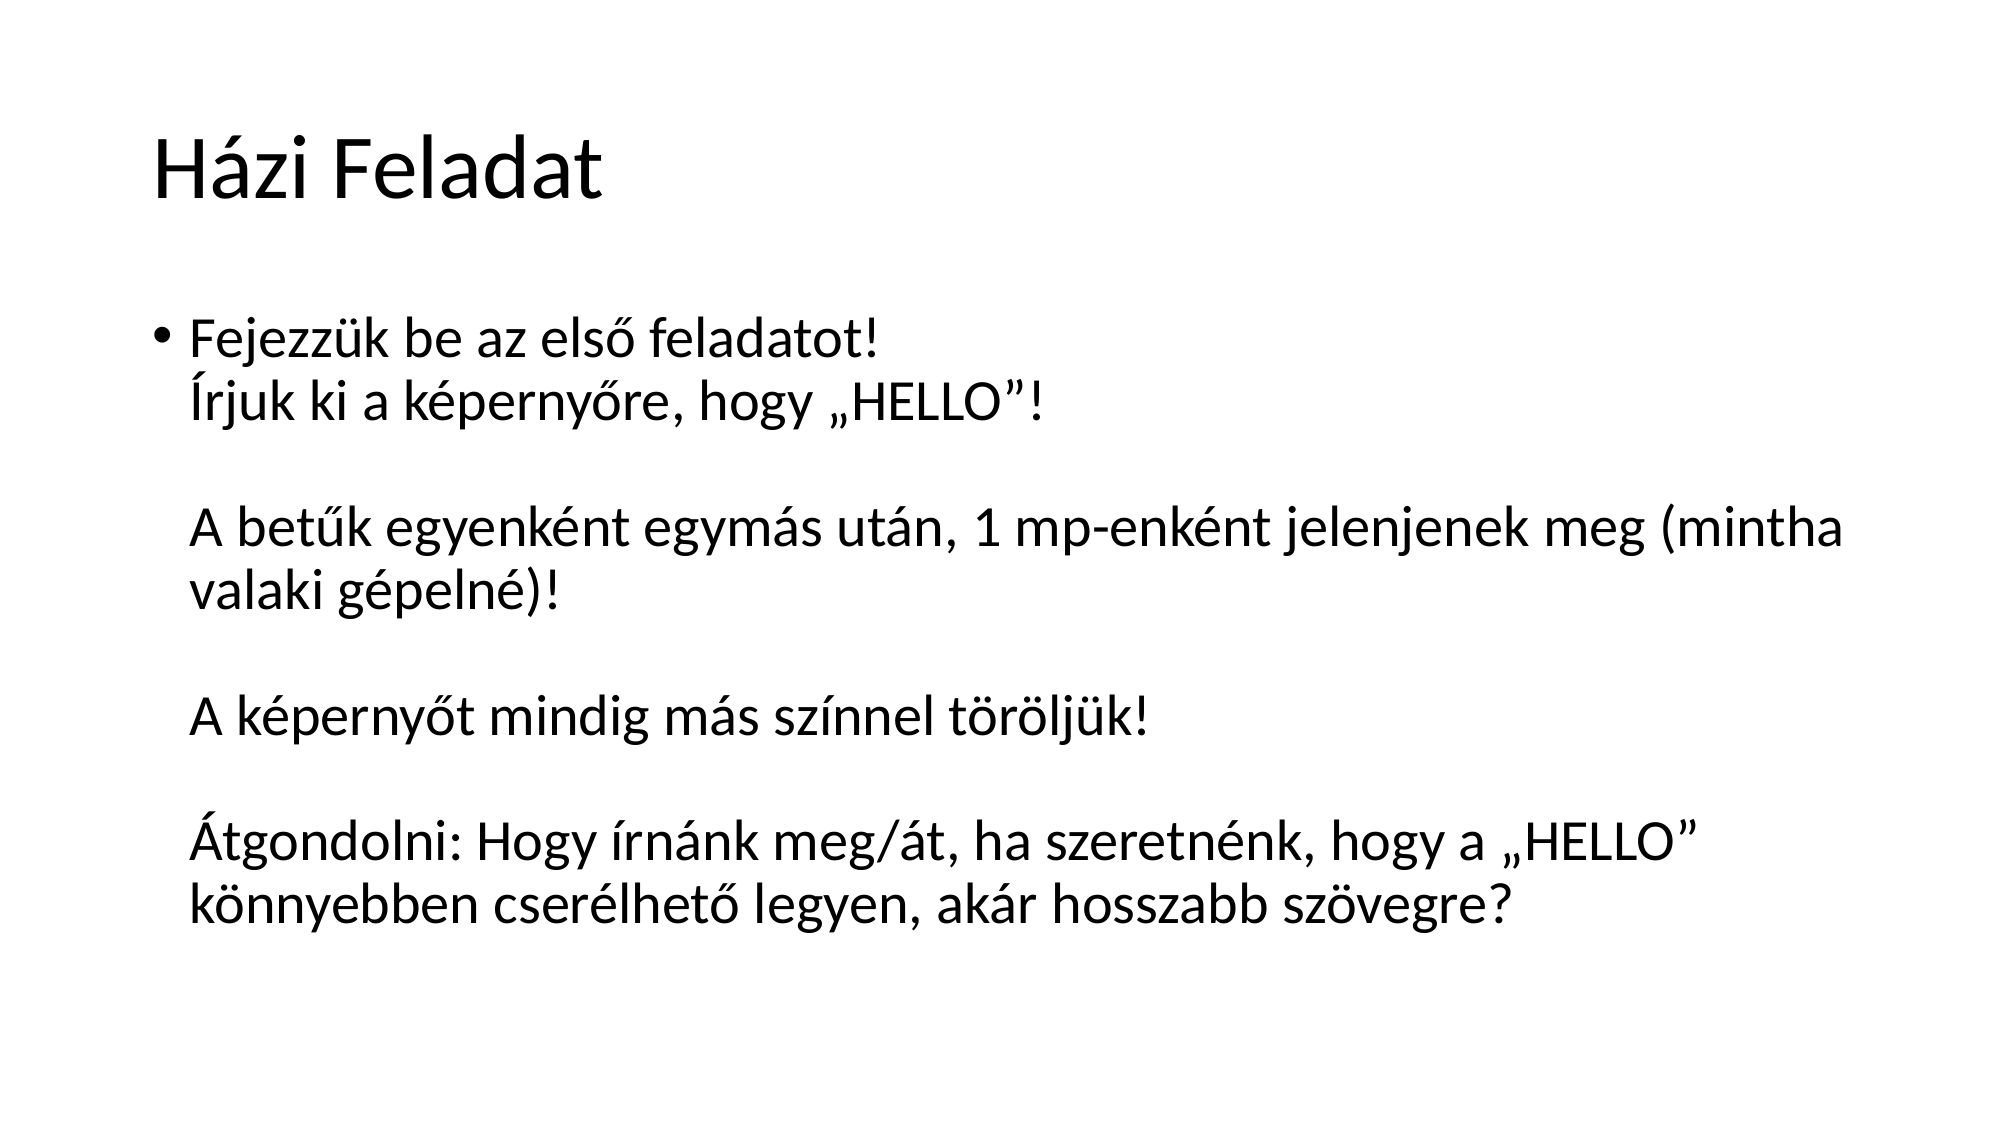

# Házi Feladat
Fejezzük be az első feladatot!
Írjuk ki a képernyőre, hogy „HELLO”!
A betűk egyenként egymás után, 1 mp-enként jelenjenek meg (mintha valaki gépelné)!
A képernyőt mindig más színnel töröljük!
Átgondolni: Hogy írnánk meg/át, ha szeretnénk, hogy a „HELLO” könnyebben cserélhető legyen, akár hosszabb szövegre?